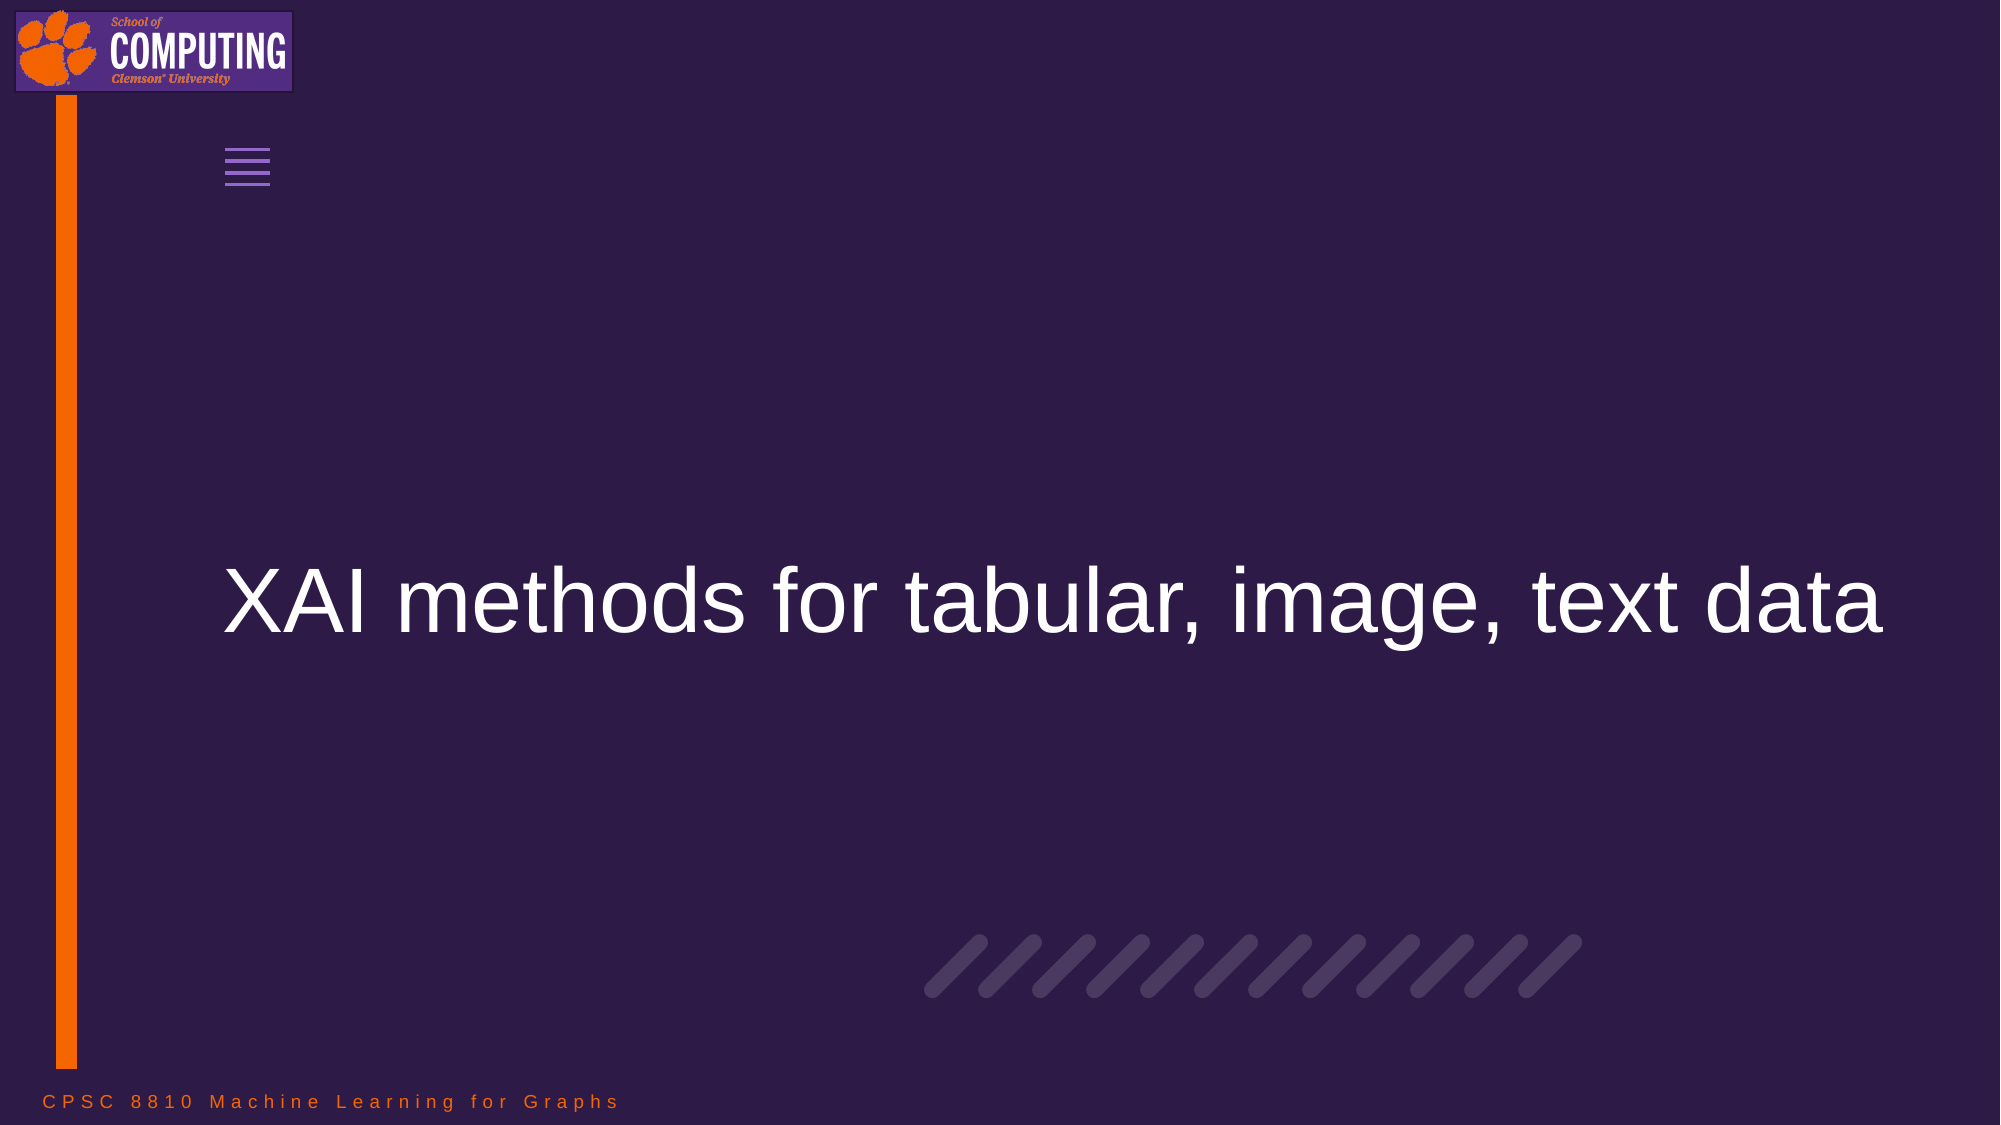

# XAI methods for tabular, image, text data